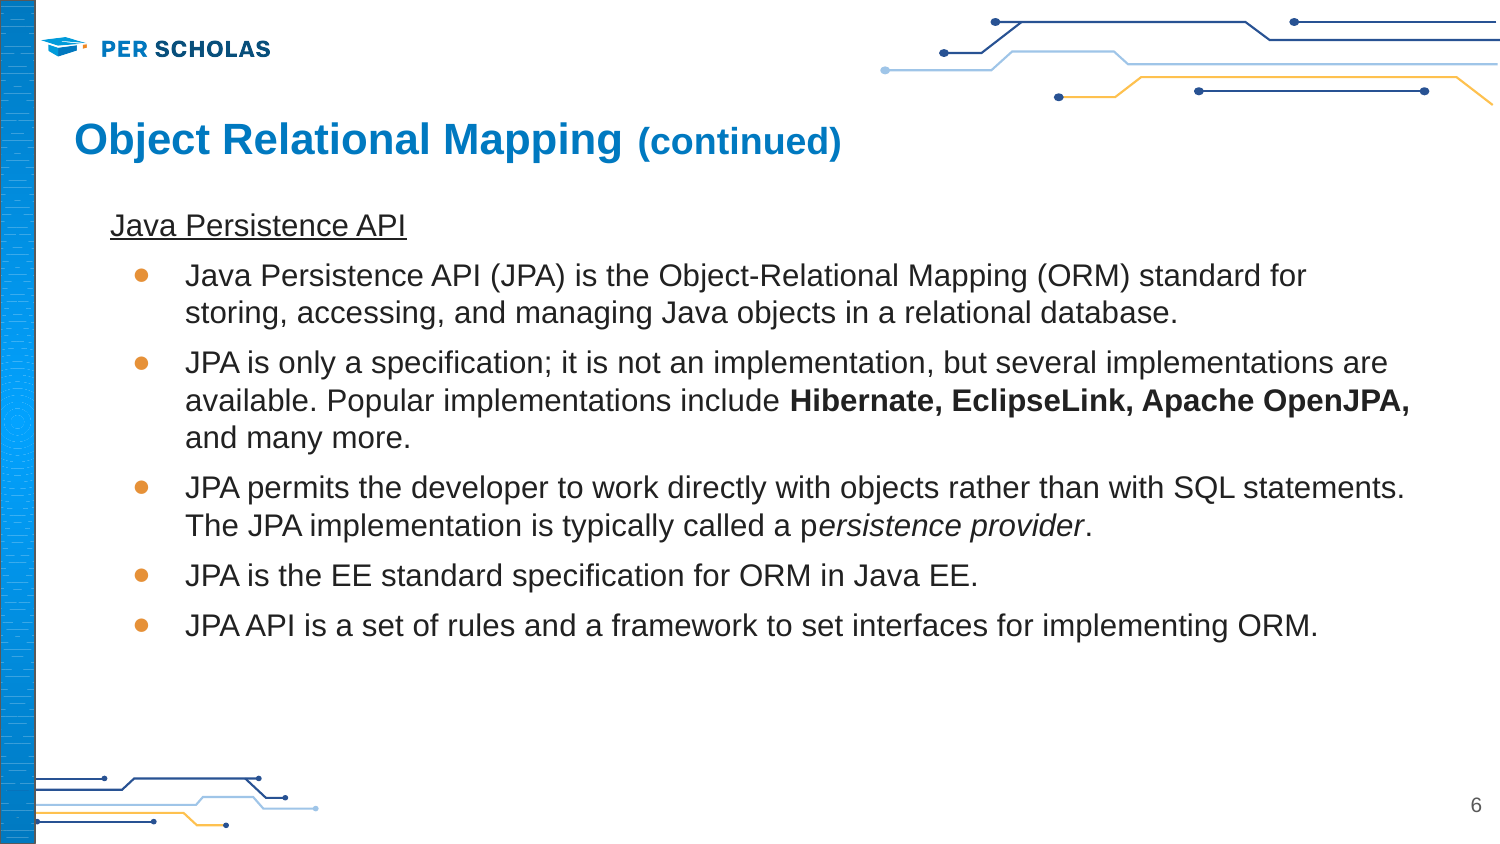

# Object Relational Mapping (continued)
Java Persistence API
Java Persistence API (JPA) is the Object-Relational Mapping (ORM) standard for storing, accessing, and managing Java objects in a relational database.
JPA is only a specification; it is not an implementation, but several implementations are available. Popular implementations include Hibernate, EclipseLink, Apache OpenJPA, and many more.
JPA permits the developer to work directly with objects rather than with SQL statements. The JPA implementation is typically called a persistence provider.
JPA is the EE standard specification for ORM in Java EE.
JPA API is a set of rules and a framework to set interfaces for implementing ORM.